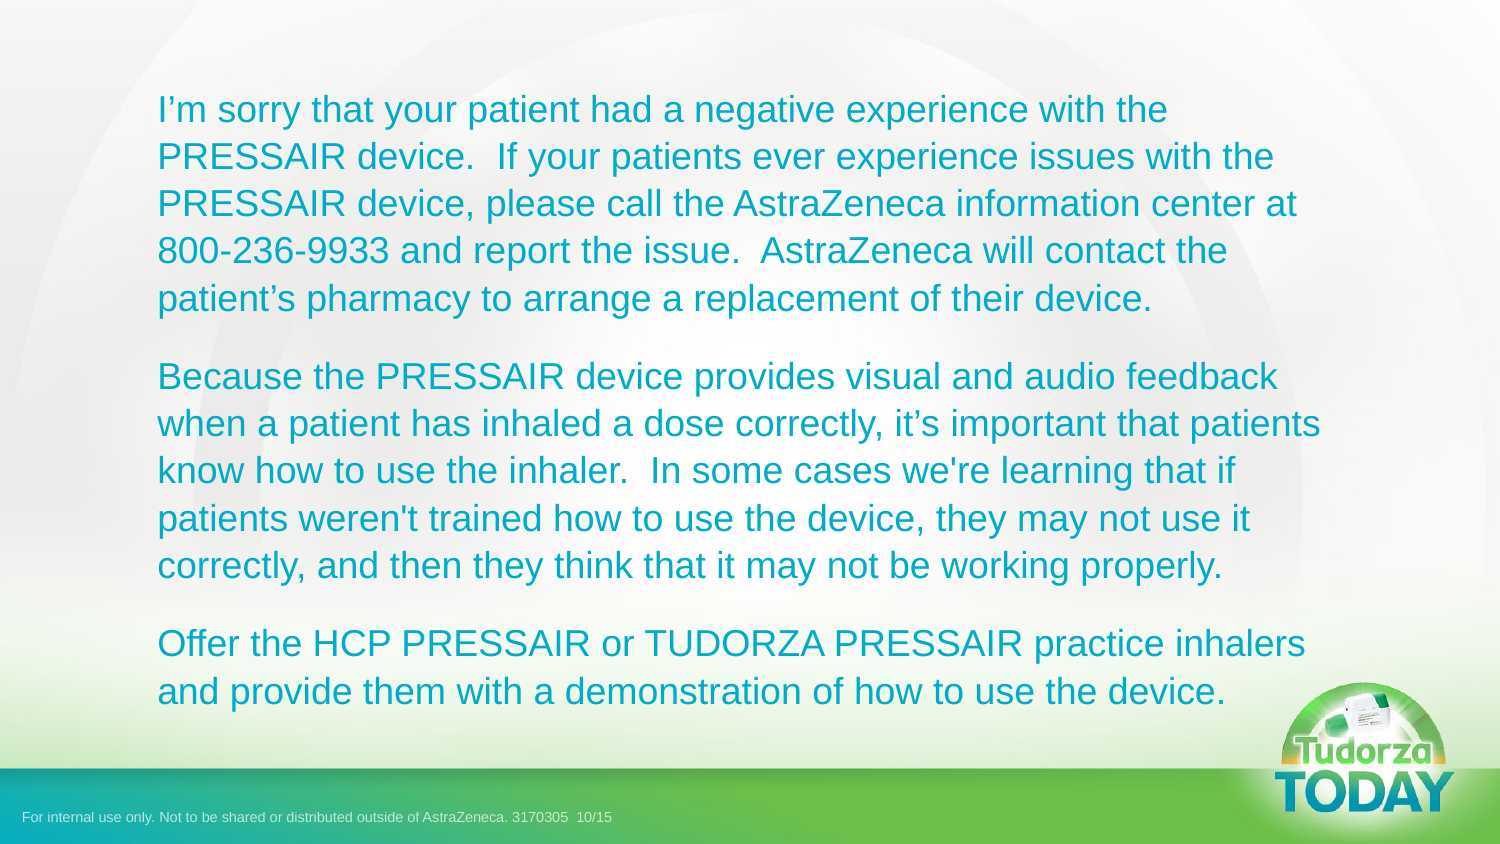

I’m sorry that your patient had a negative experience with the PRESSAIR device.  If your patients ever experience issues with the PRESSAIR device, please call the AstraZeneca information center at  800-236-9933 and report the issue.  AstraZeneca will contact the patient’s pharmacy to arrange a replacement of their device.
Because the PRESSAIR device provides visual and audio feedback when a patient has inhaled a dose correctly, it’s important that patients know how to use the inhaler.  In some cases we're learning that if patients weren't trained how to use the device, they may not use it correctly, and then they think that it may not be working properly.
Offer the HCP PRESSAIR or TUDORZA PRESSAIR practice inhalers and provide them with a demonstration of how to use the device.